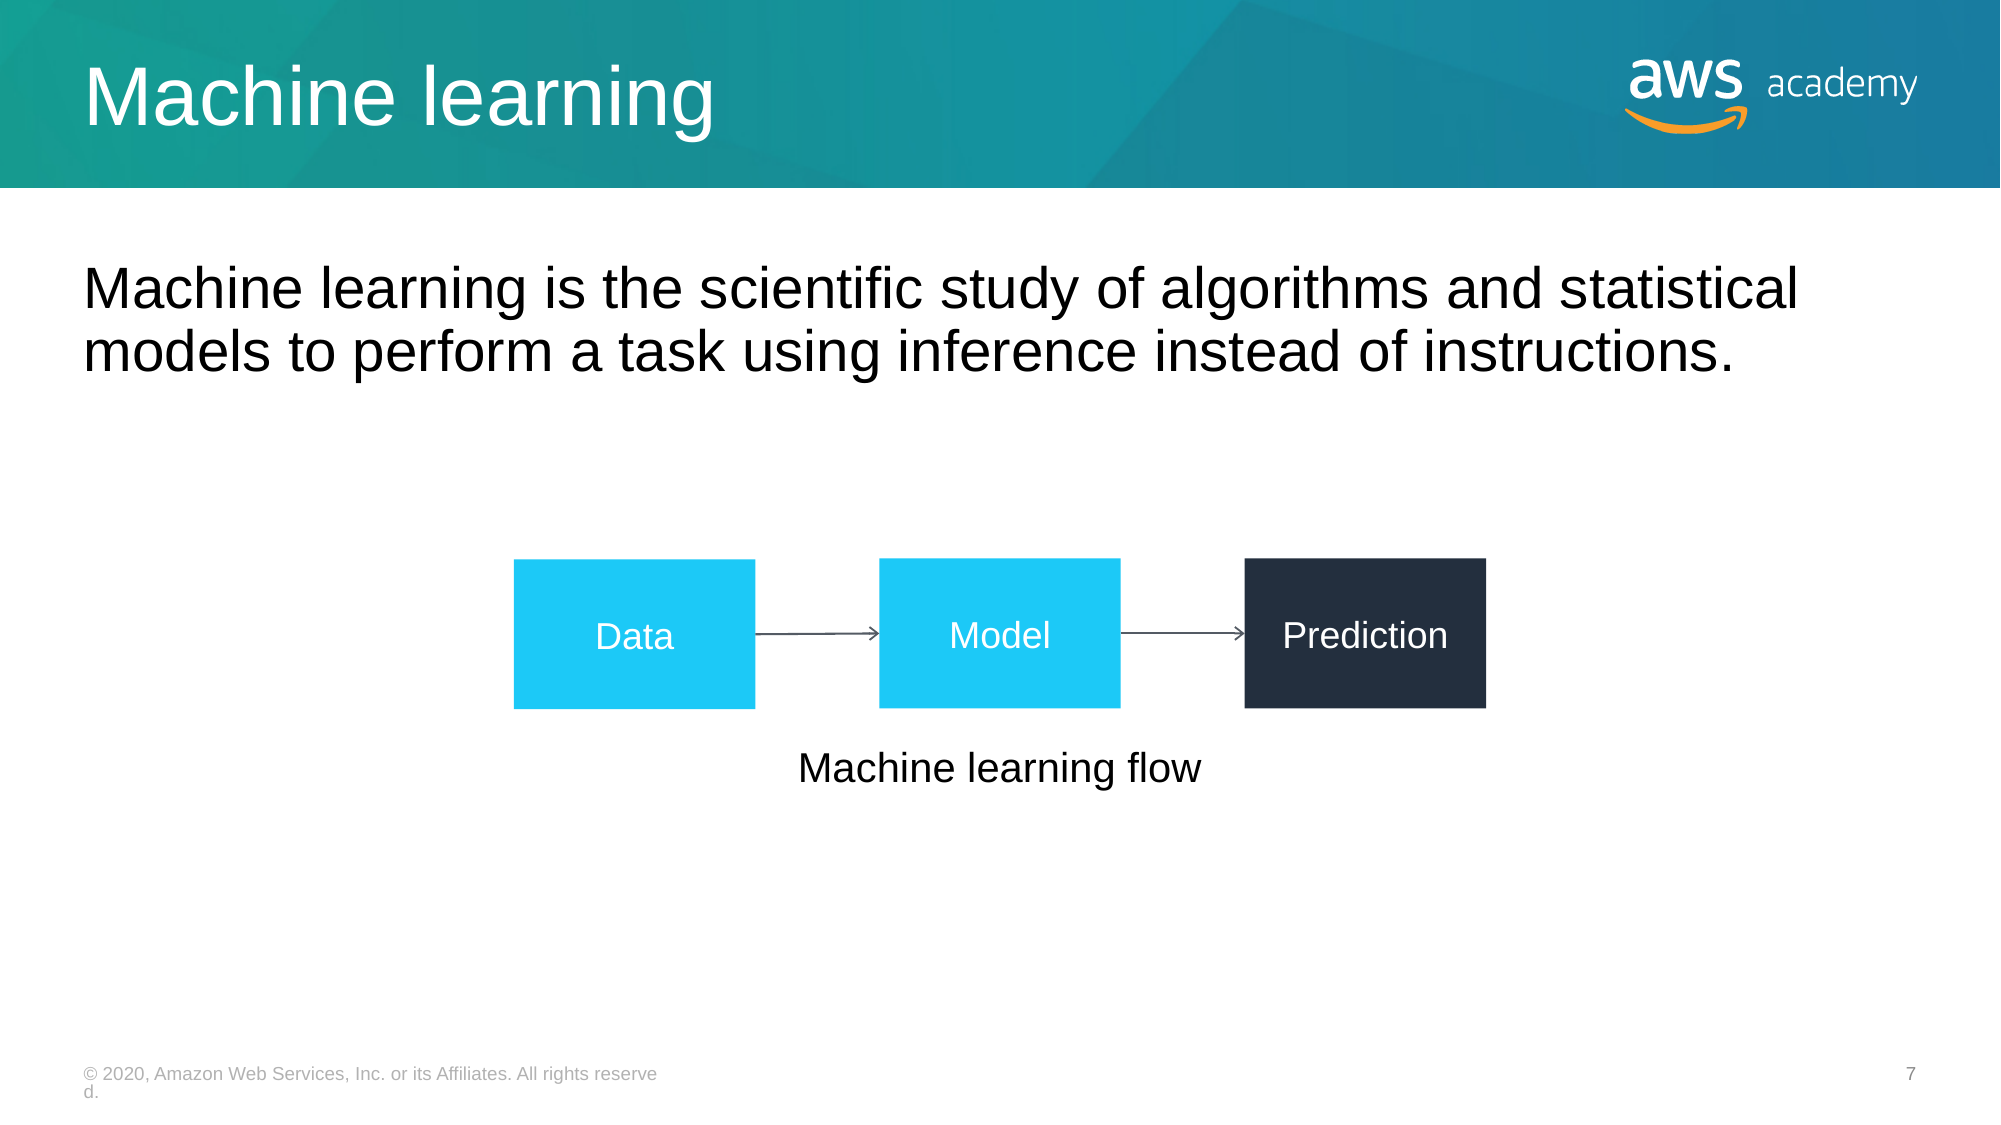

# Machine learning
Machine learning is the scientific study of algorithms and statistical models to perform a task using inference instead of instructions.

Prediction
Model
Data
Machine learning flow
© 2020, Amazon Web Services, Inc. or its Affiliates. All rights reserved.
7